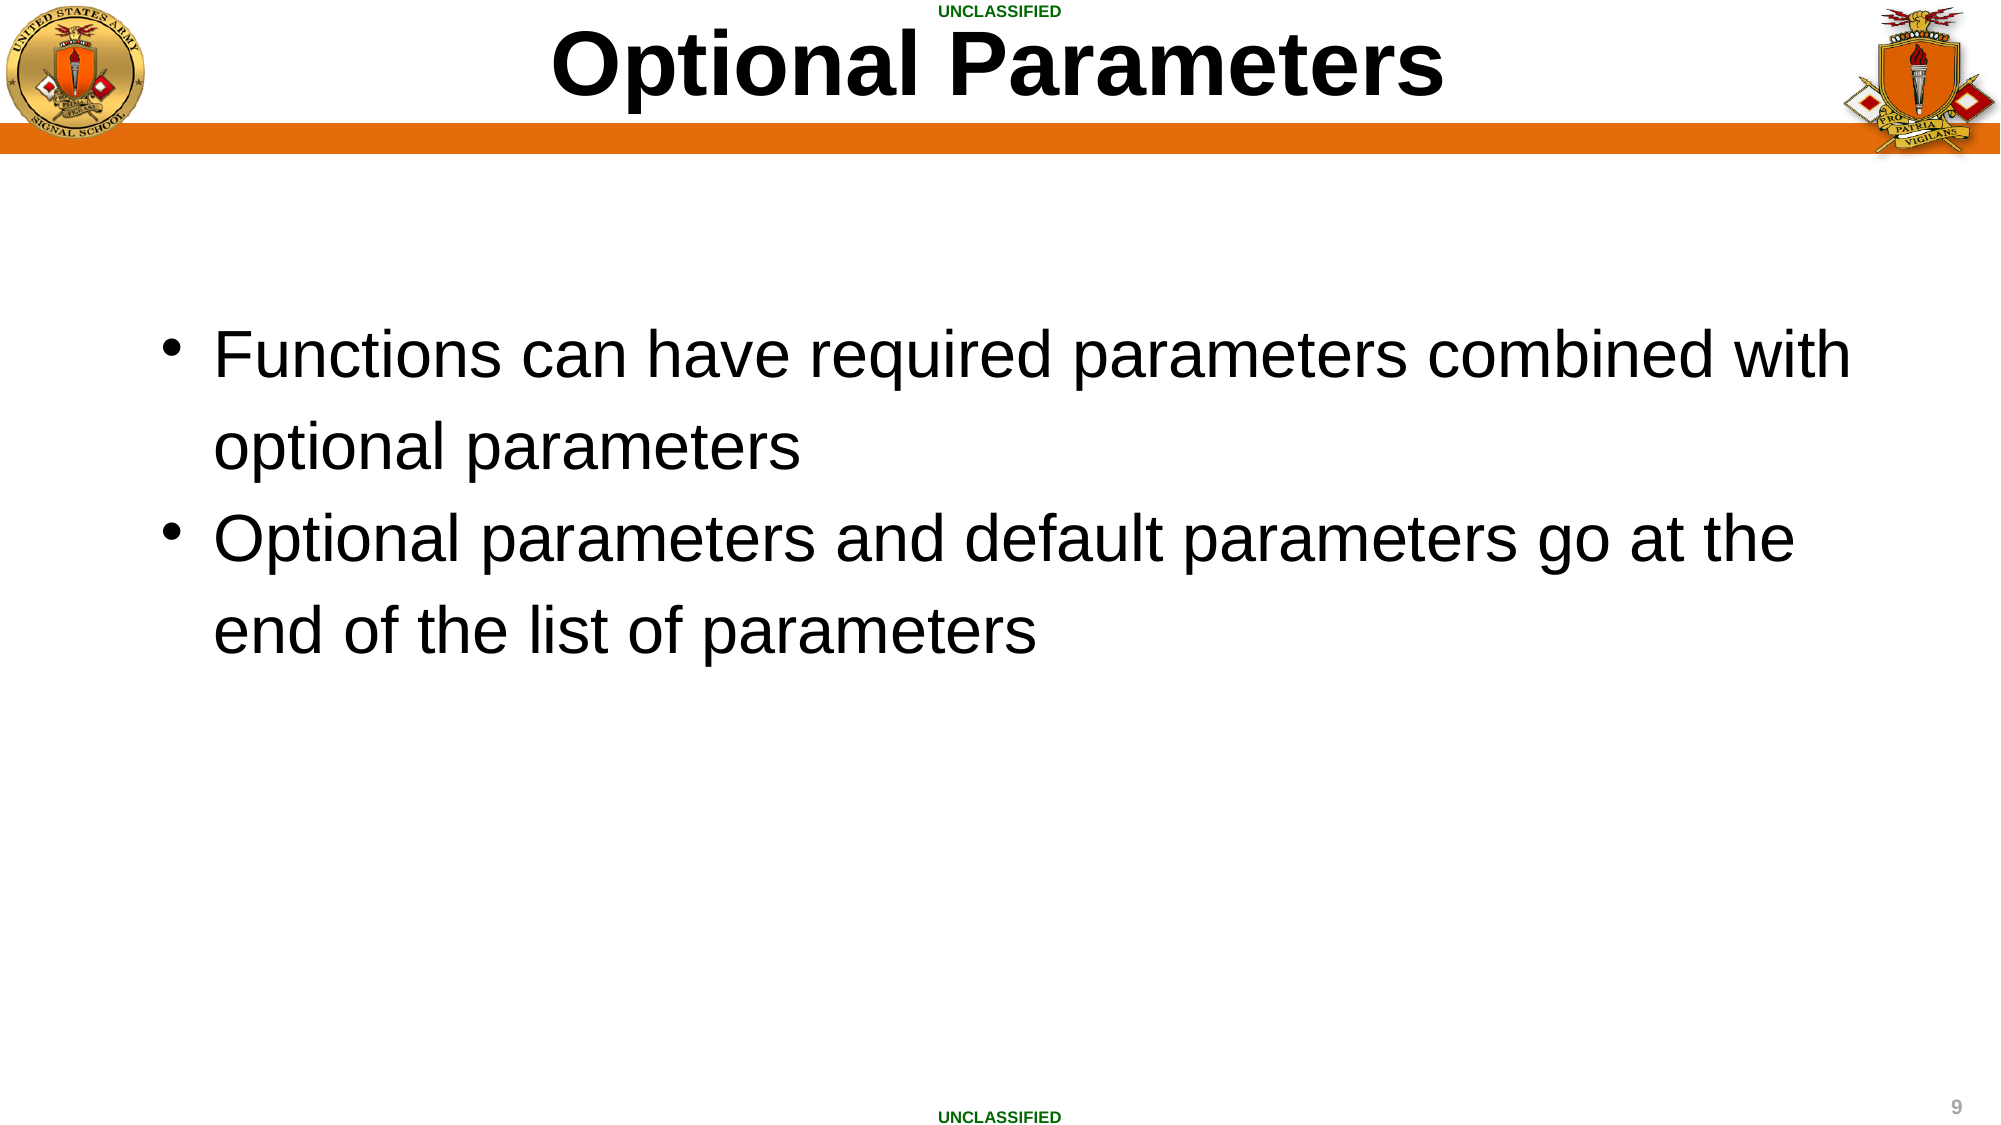

Optional Parameters
Functions can have required parameters combined with optional parameters
Optional parameters and default parameters go at the end of the list of parameters